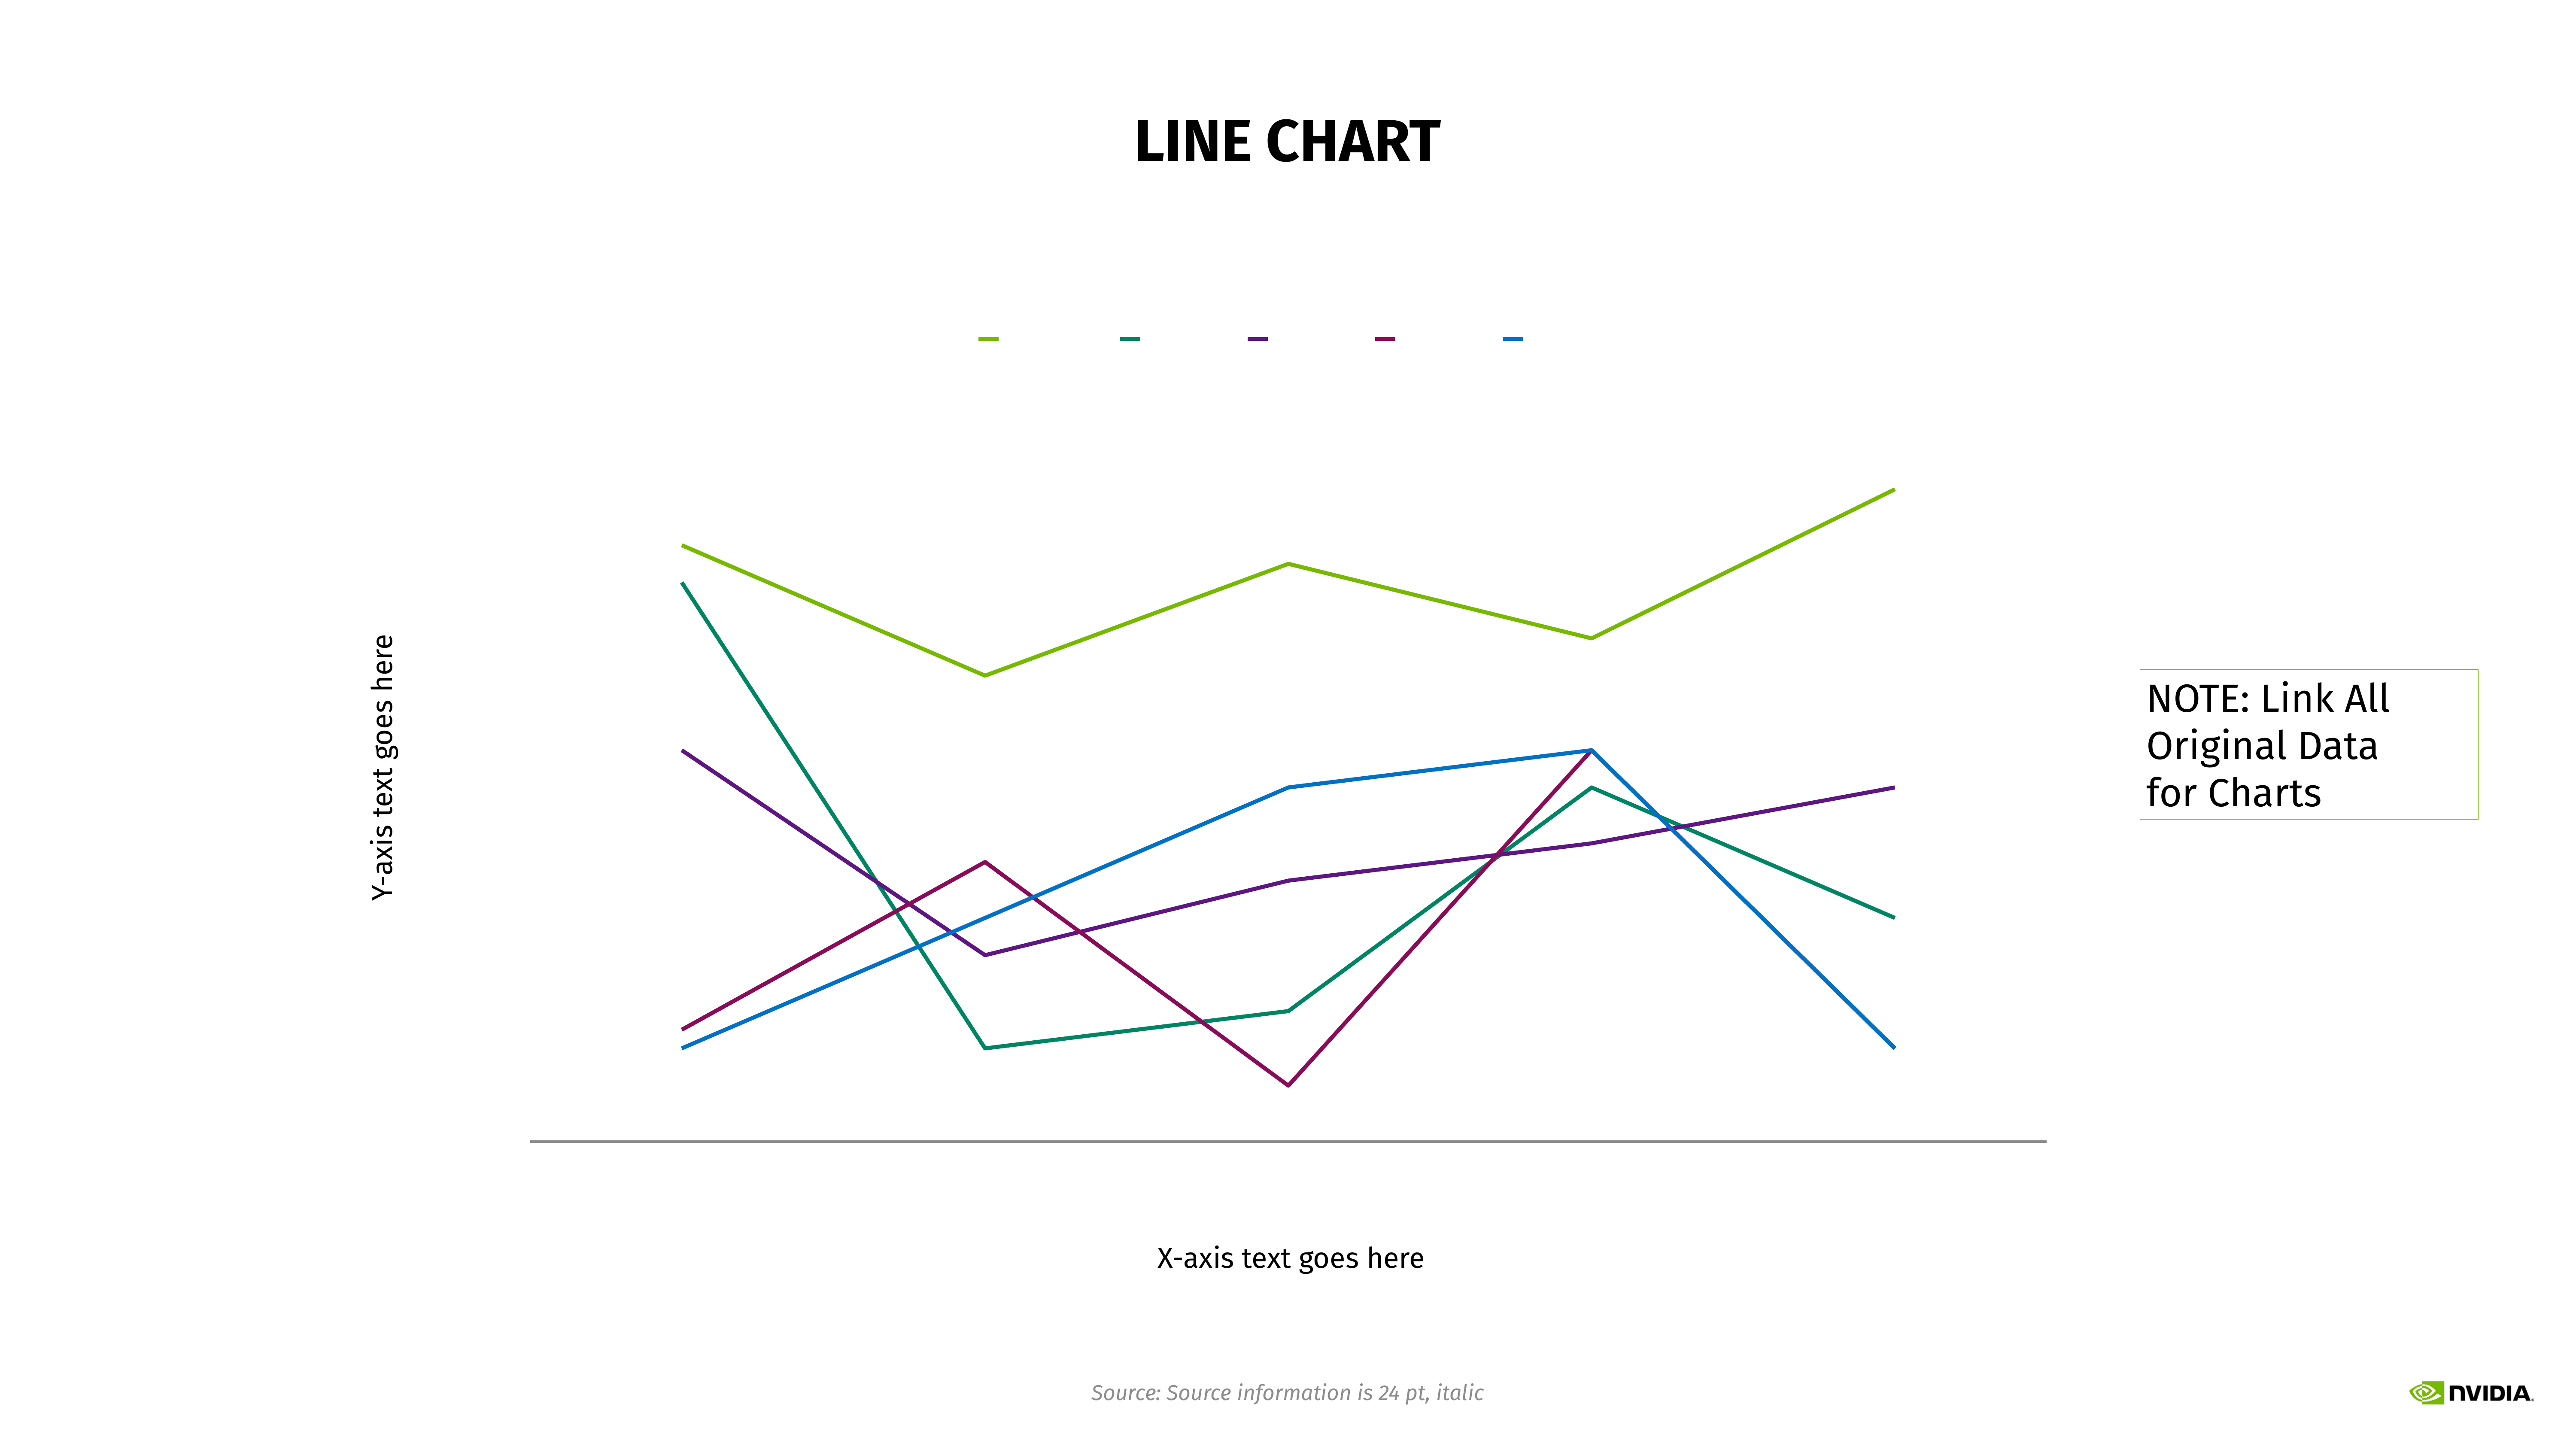

# line chart

### Chart

| Category | NVIDIA | Other | Other | Other | Other |
|---|---|---|---|---|---|
| NVIDIA | 32.0 | 30.0 | 21.0 | 6.0 | 5.0 |
| Other | 25.0 | 5.0 | 10.0 | 15.0 | 12.0 |
| Other | 31.0 | 7.0 | 14.0 | 3.0 | 19.0 |
| Other | 27.0 | 19.0 | 16.0 | 21.0 | 21.0 |
| Other | 35.0 | 12.0 | 19.0 | 5.0 | 5.0 |
NOTE: Link All Original Data
for Charts
Y-axis text goes here
X-axis text goes here
Source: Source information is 24 pt, italic